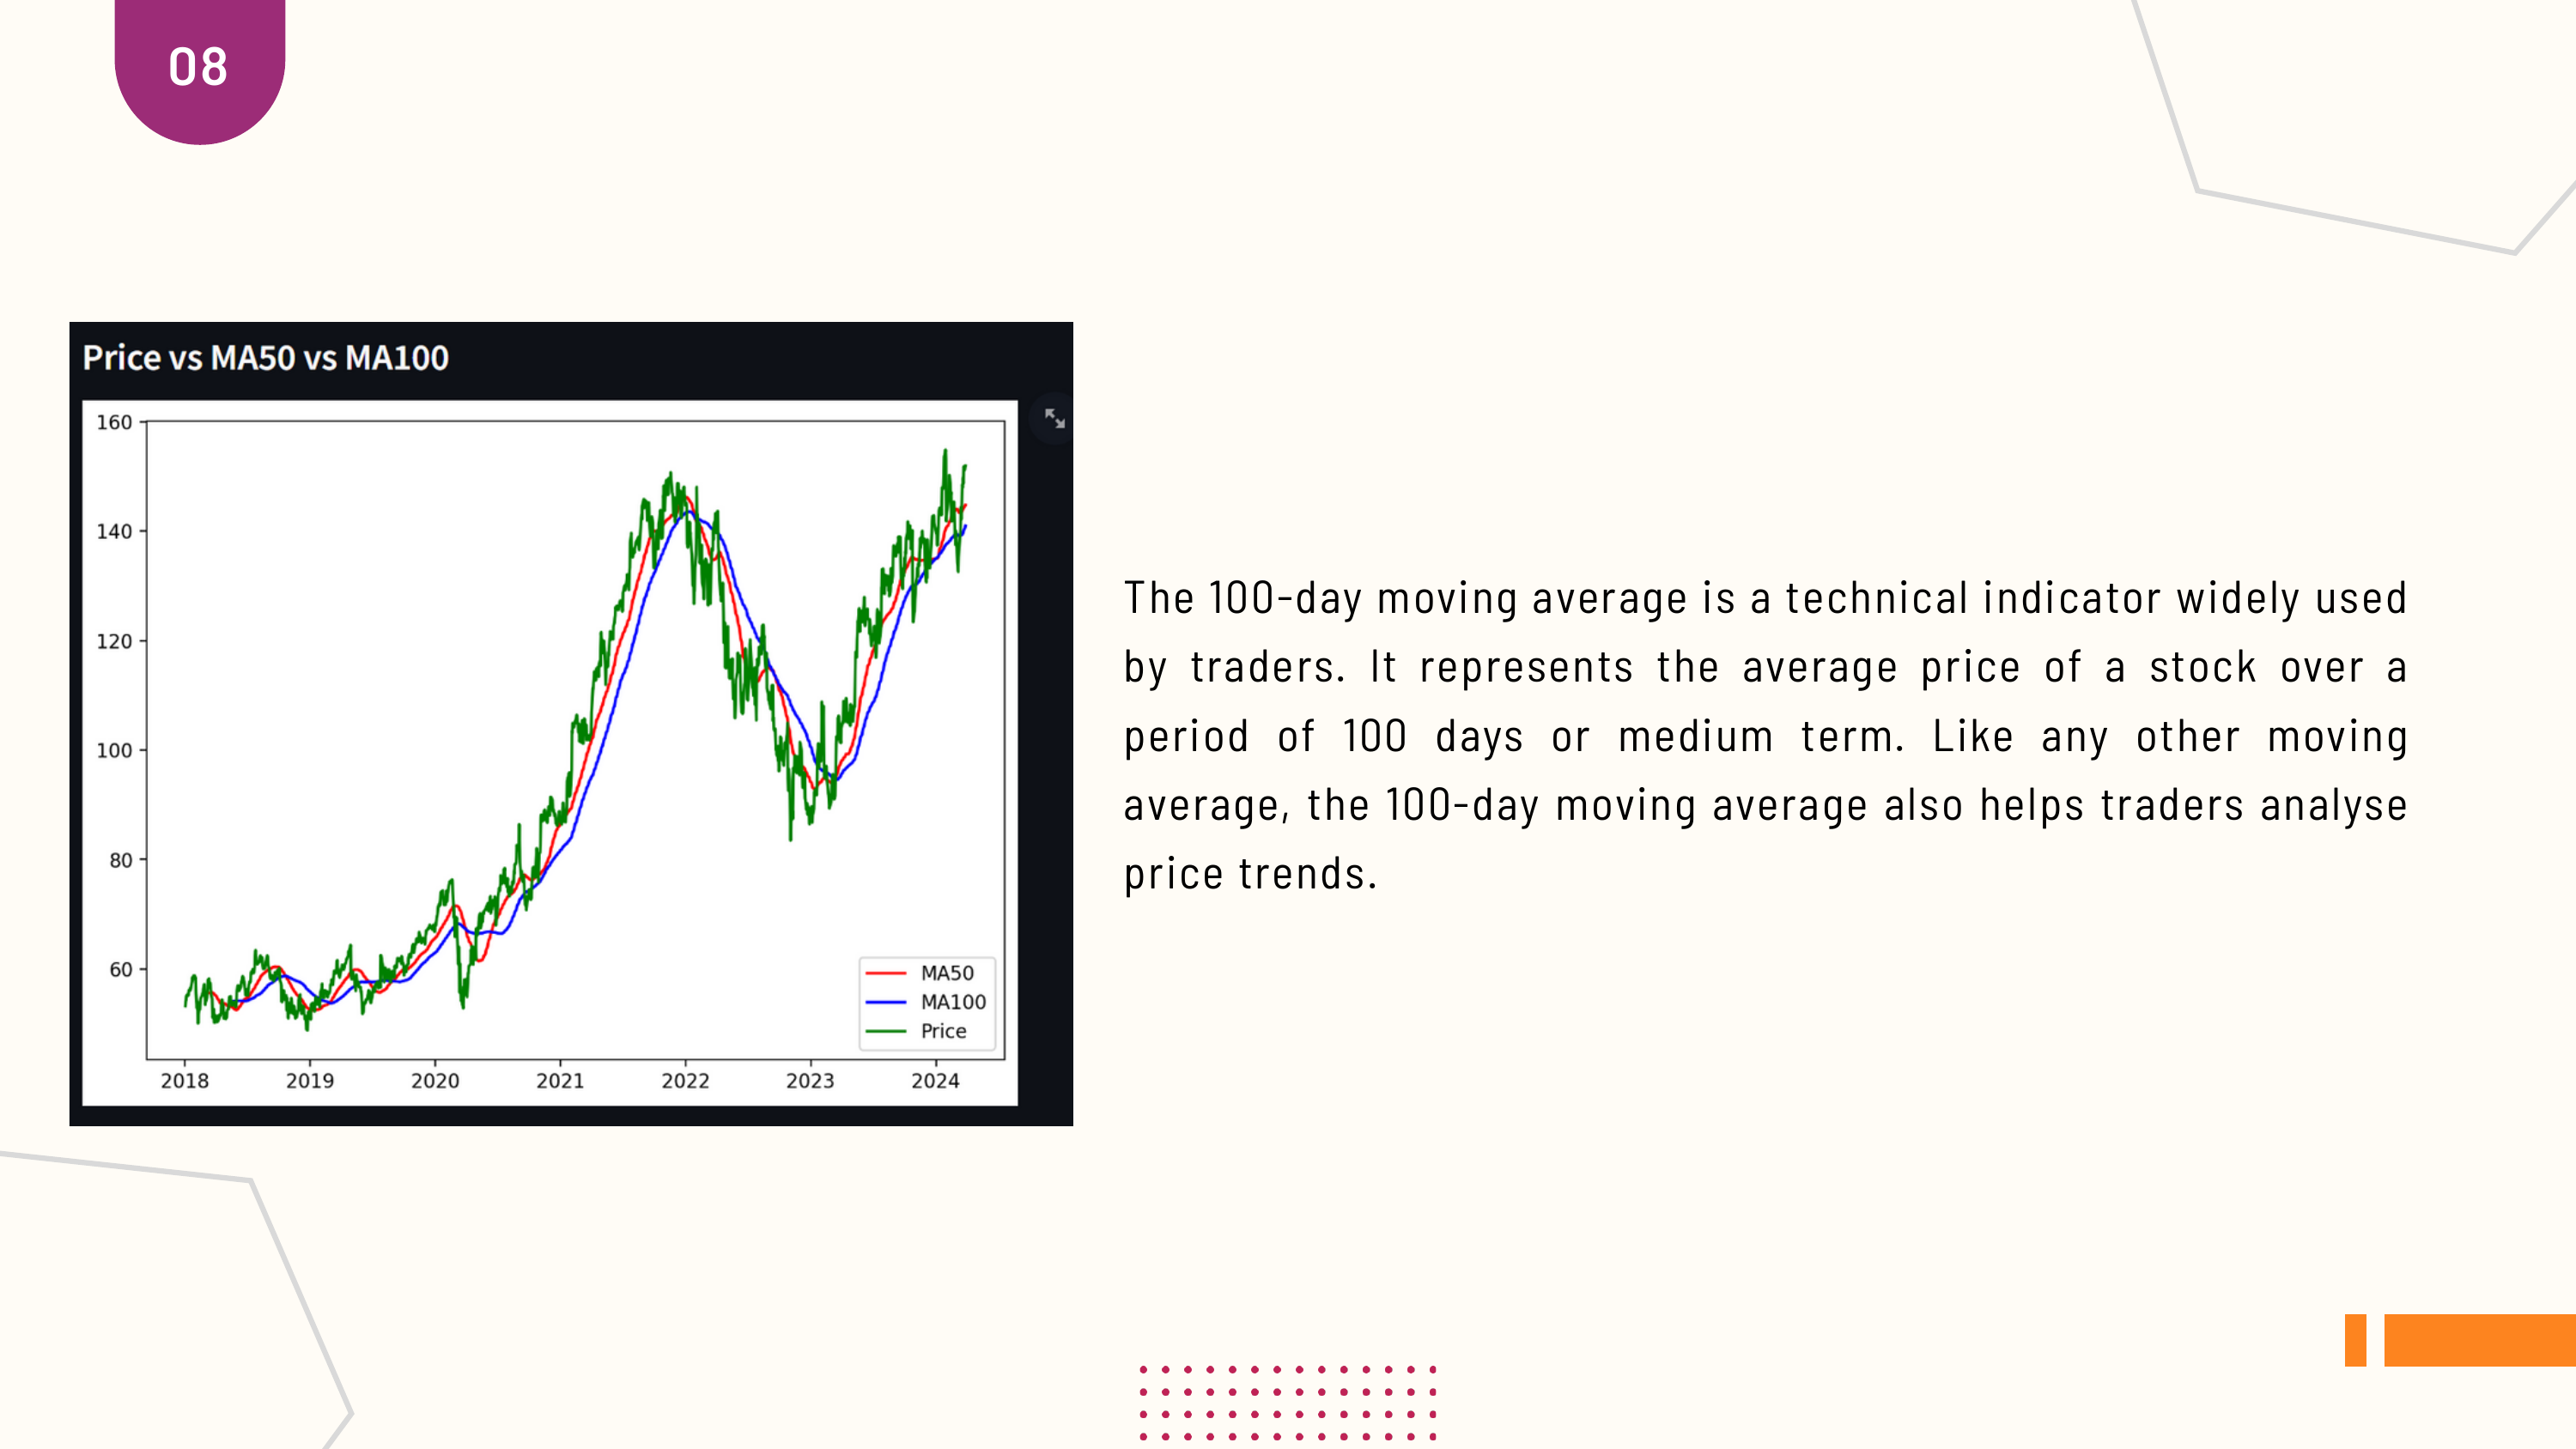

08

The 100-day moving average is a technical indicator widely used by traders. It represents the average price of a stock over a period of 100 days or medium term. Like any other moving average, the 100-day moving average also helps traders analyse price trends.